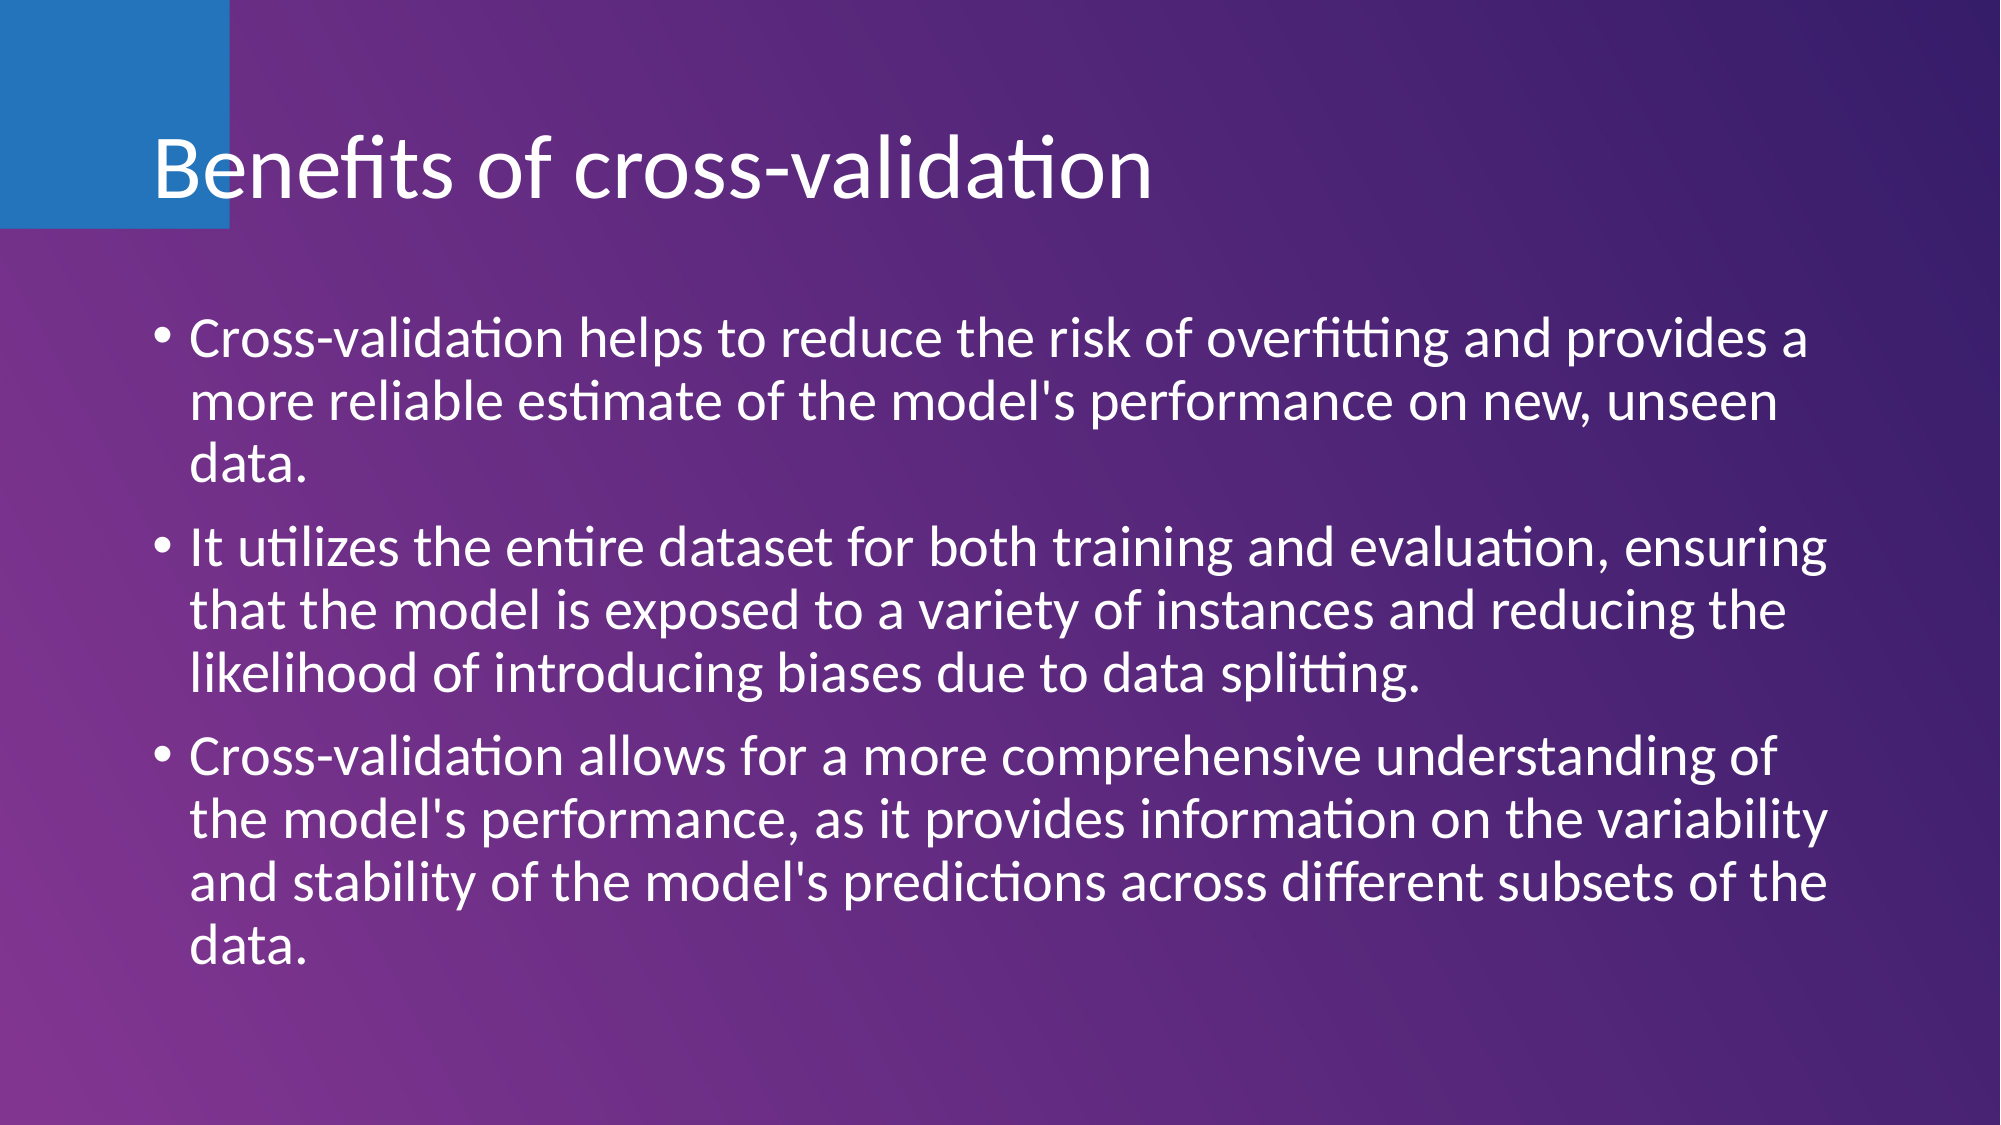

# Benefits of cross-validation
Cross-validation helps to reduce the risk of overfitting and provides a more reliable estimate of the model's performance on new, unseen data.
It utilizes the entire dataset for both training and evaluation, ensuring that the model is exposed to a variety of instances and reducing the likelihood of introducing biases due to data splitting.
Cross-validation allows for a more comprehensive understanding of the model's performance, as it provides information on the variability and stability of the model's predictions across different subsets of the data.